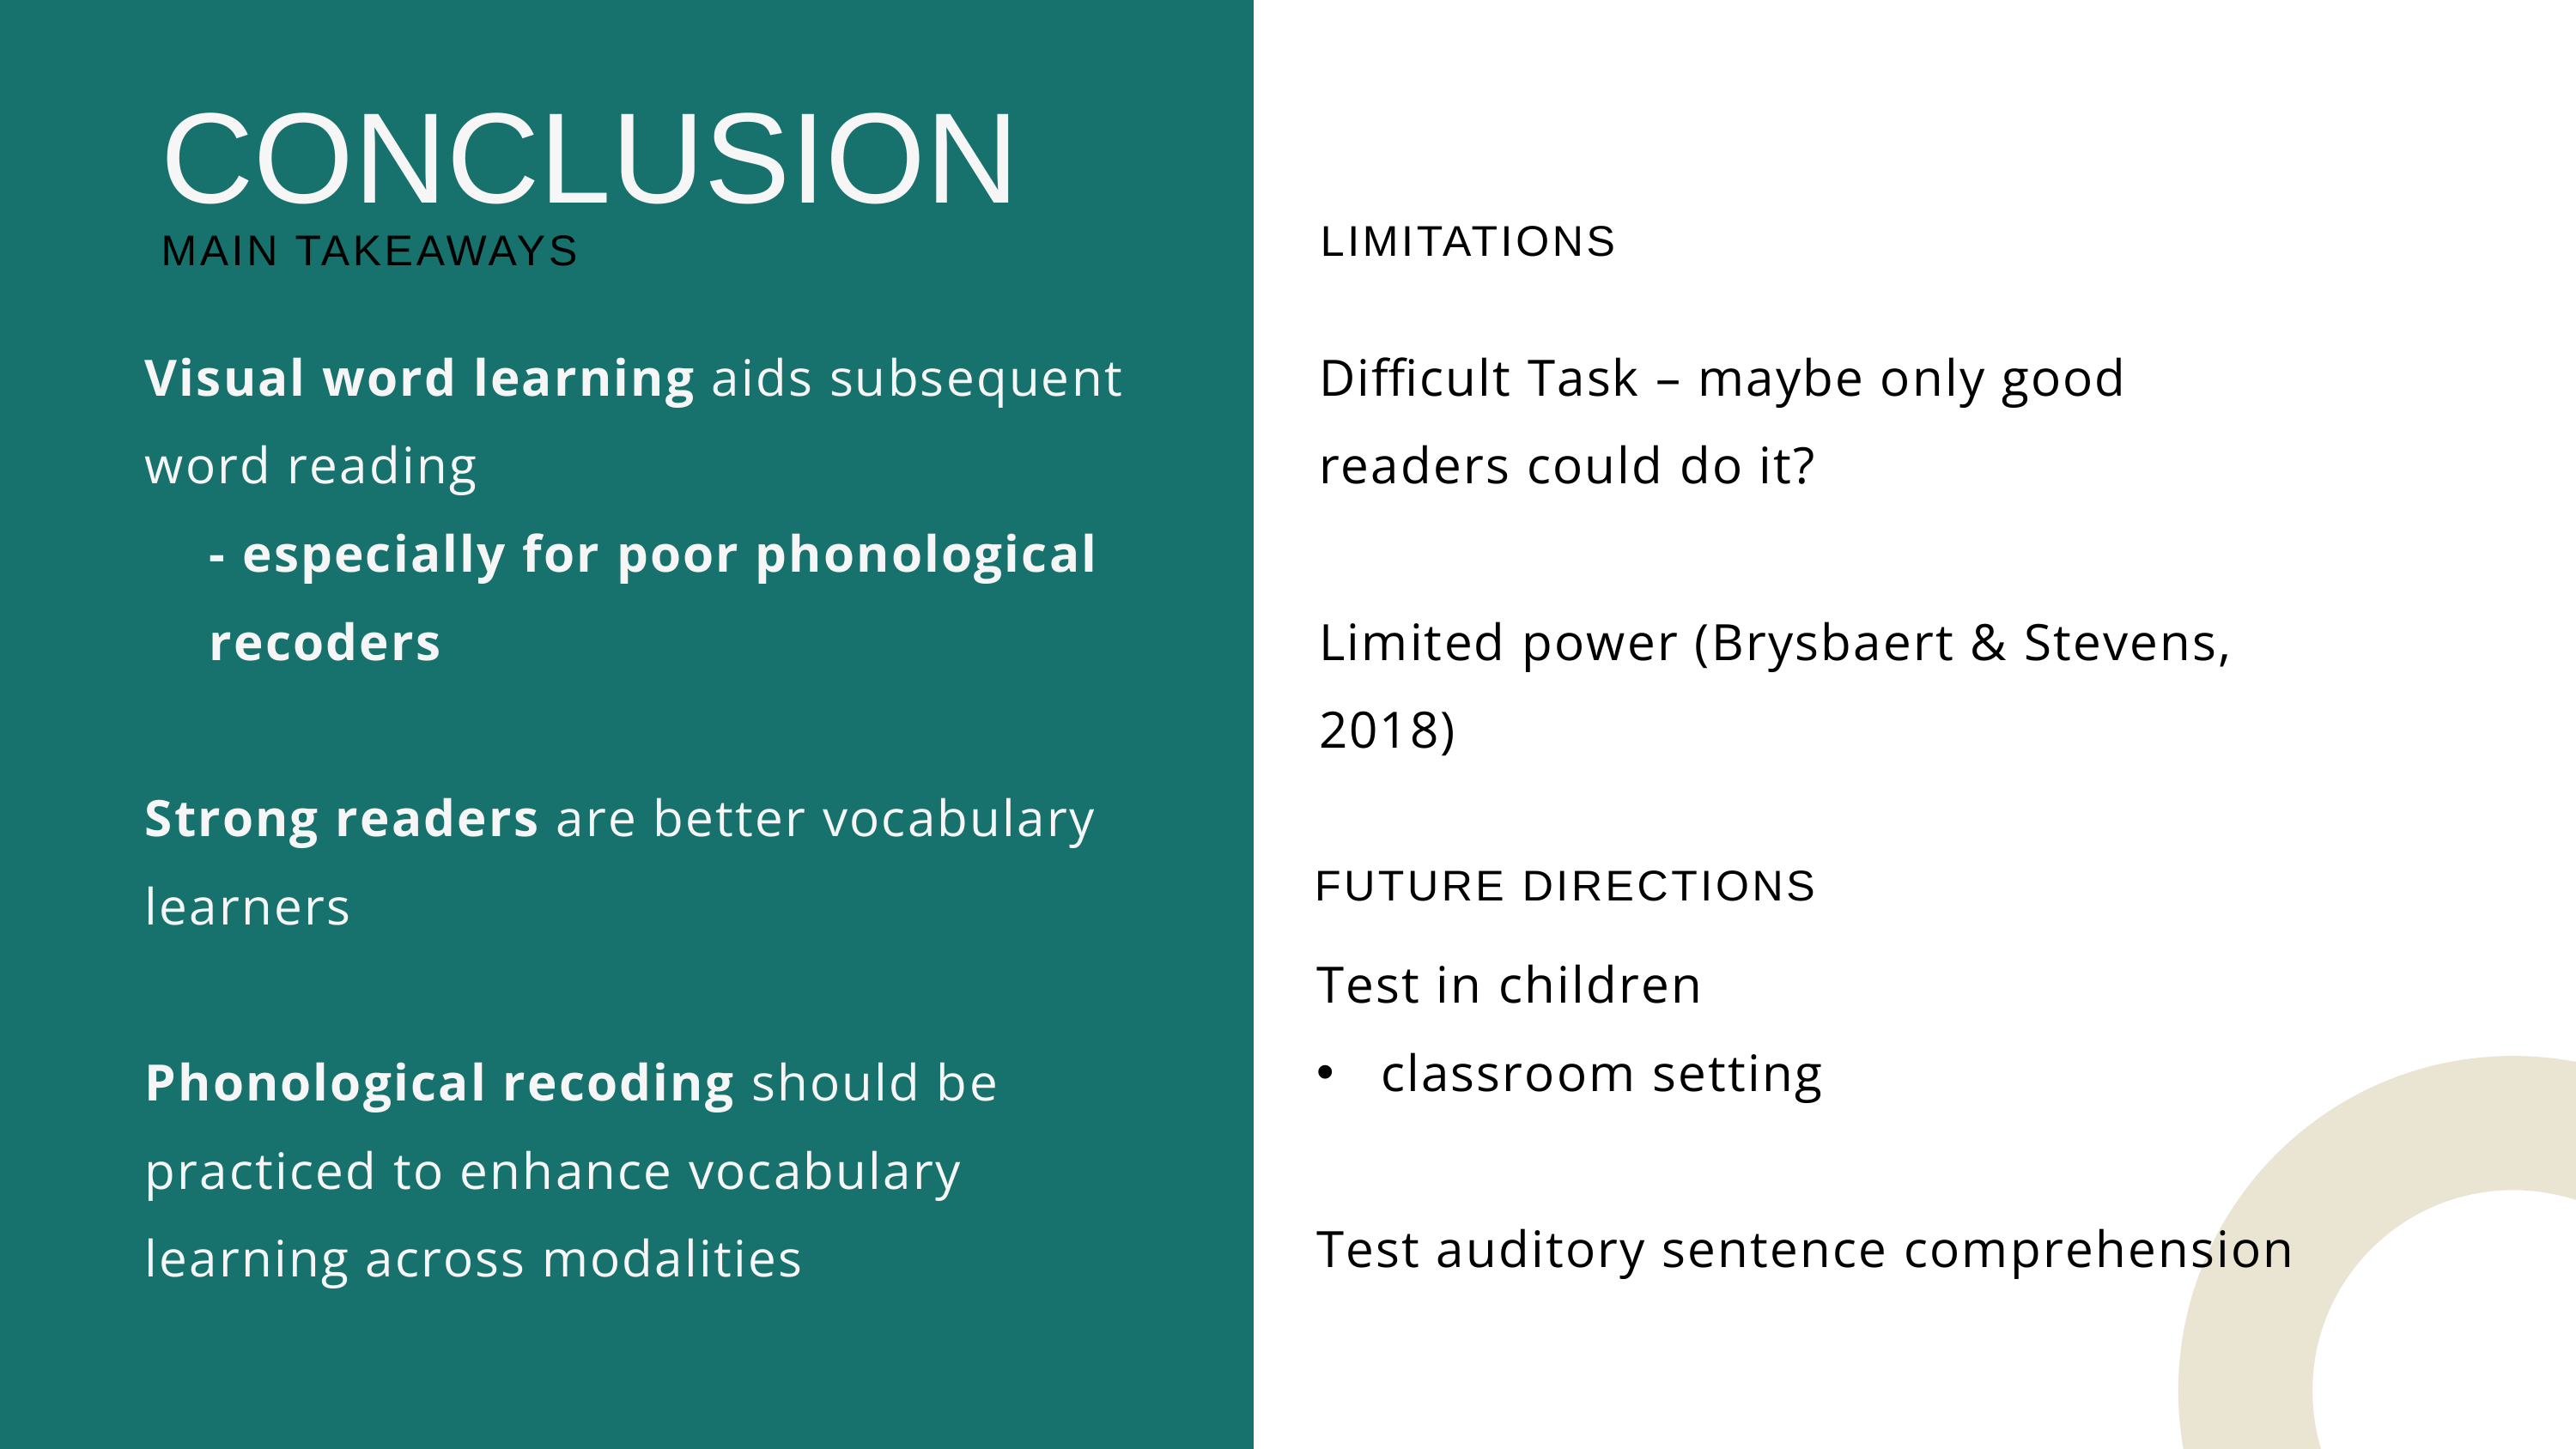

CONCLUSION
LIMITATIONS
MAIN TAKEAWAYS
Visual word learning aids subsequent word reading
- especially for poor phonological recoders

Strong readers are better vocabulary learners

Phonological recoding should be practiced to enhance vocabulary learning across modalities
Difficult Task – maybe only good readers could do it?

Limited power (Brysbaert & Stevens, 2018)
FUTURE DIRECTIONS
Test in children
classroom setting

Test auditory sentence comprehension